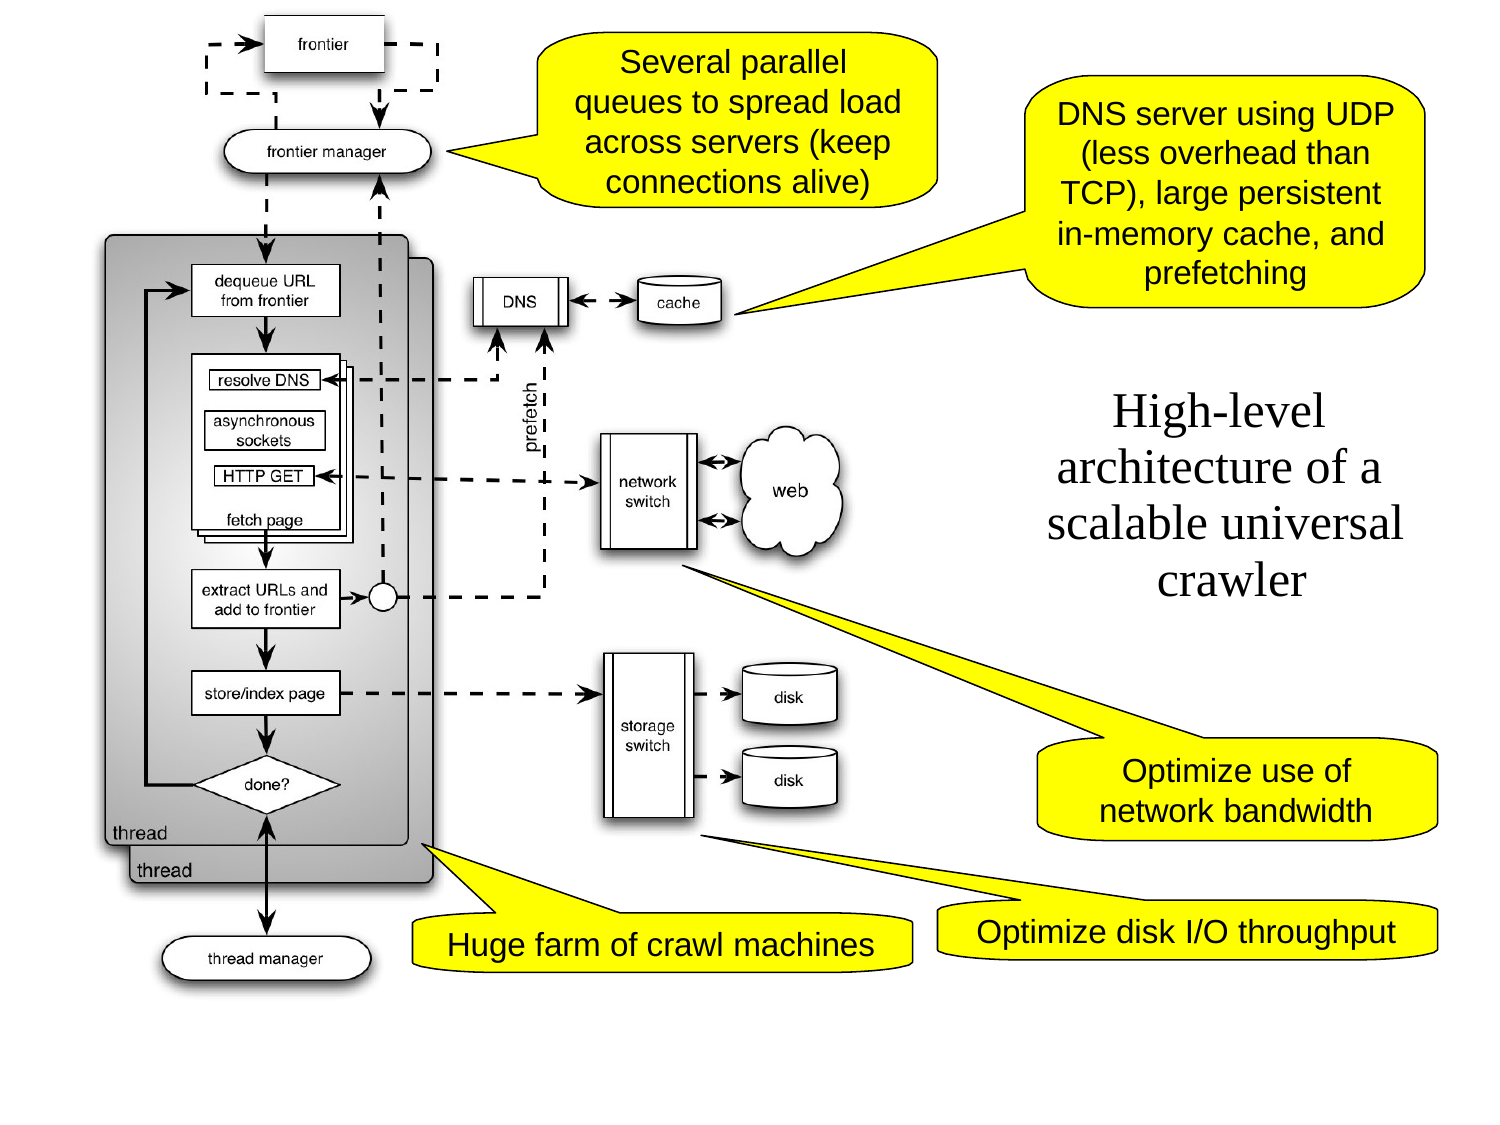

Several parallel  queues to spread load  across servers (keep  connections alive)

DNS server using UDP  (less overhead than  TCP), large persistent  in-memory cache, and  prefetching
High-level  architecture of a  scalable universal  crawler

Optimize use of  network bandwidth

Optimize disk I/O throughput
Huge farm of crawl machines